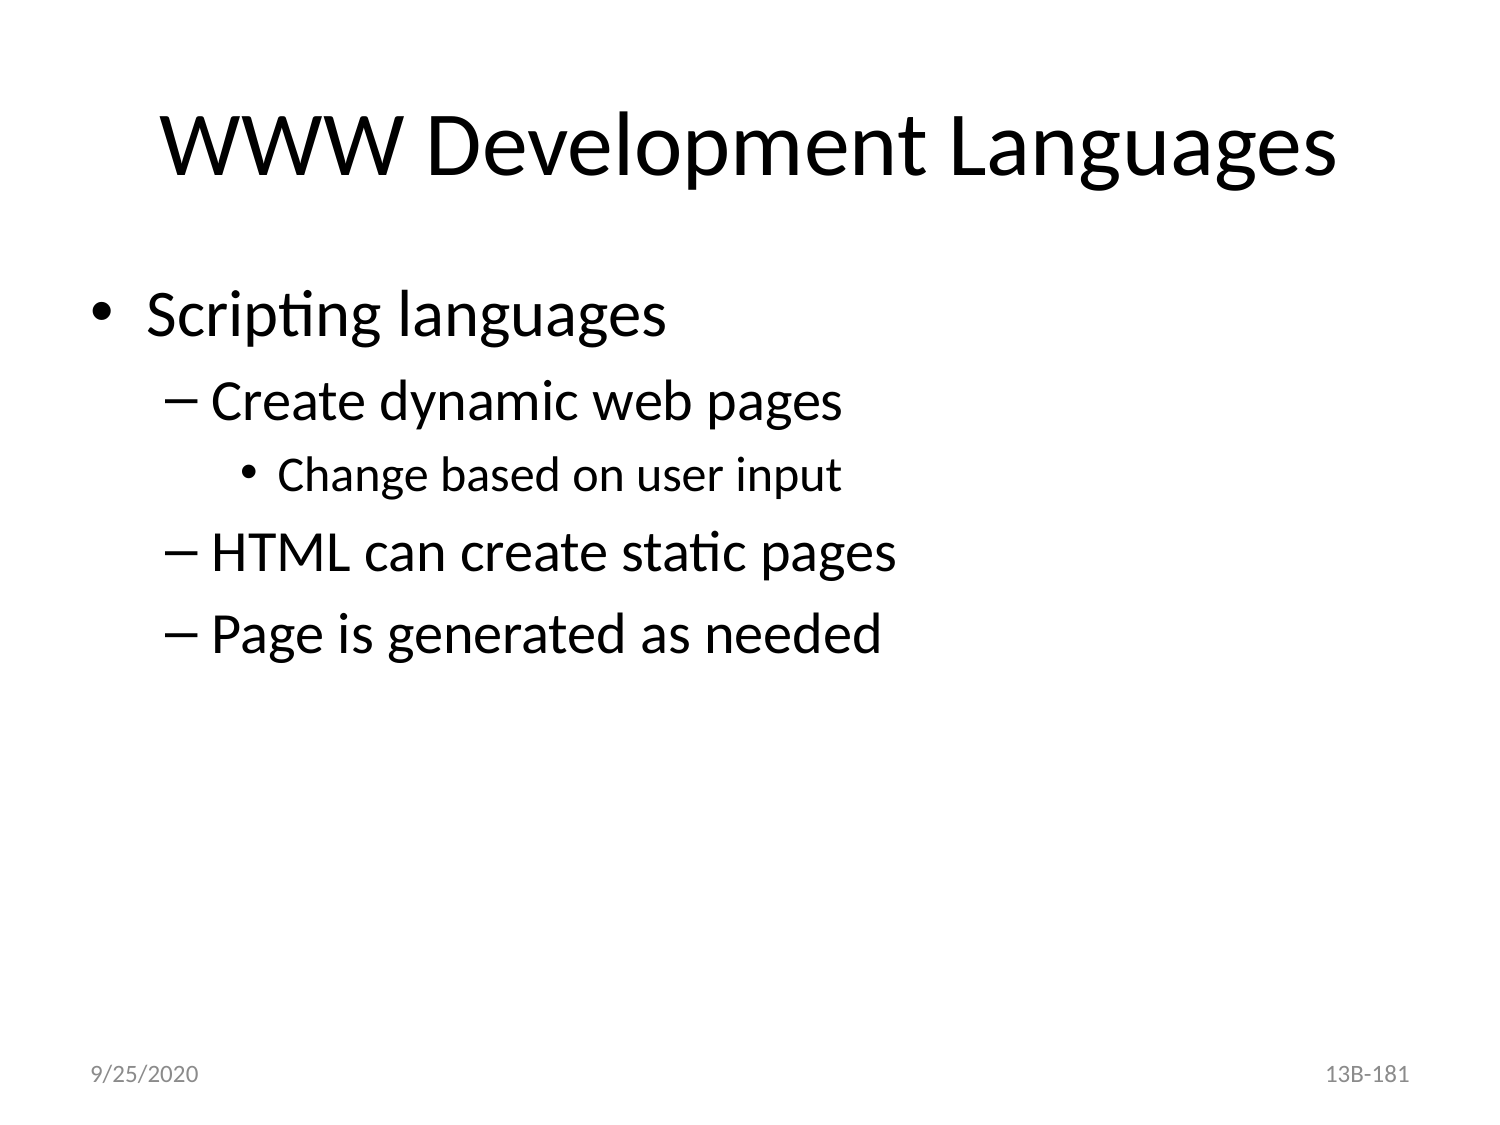

# WWW Development Languages
Scripting languages
Create dynamic web pages
Change based on user input
HTML can create static pages
Page is generated as needed
13B-181
9/25/2020